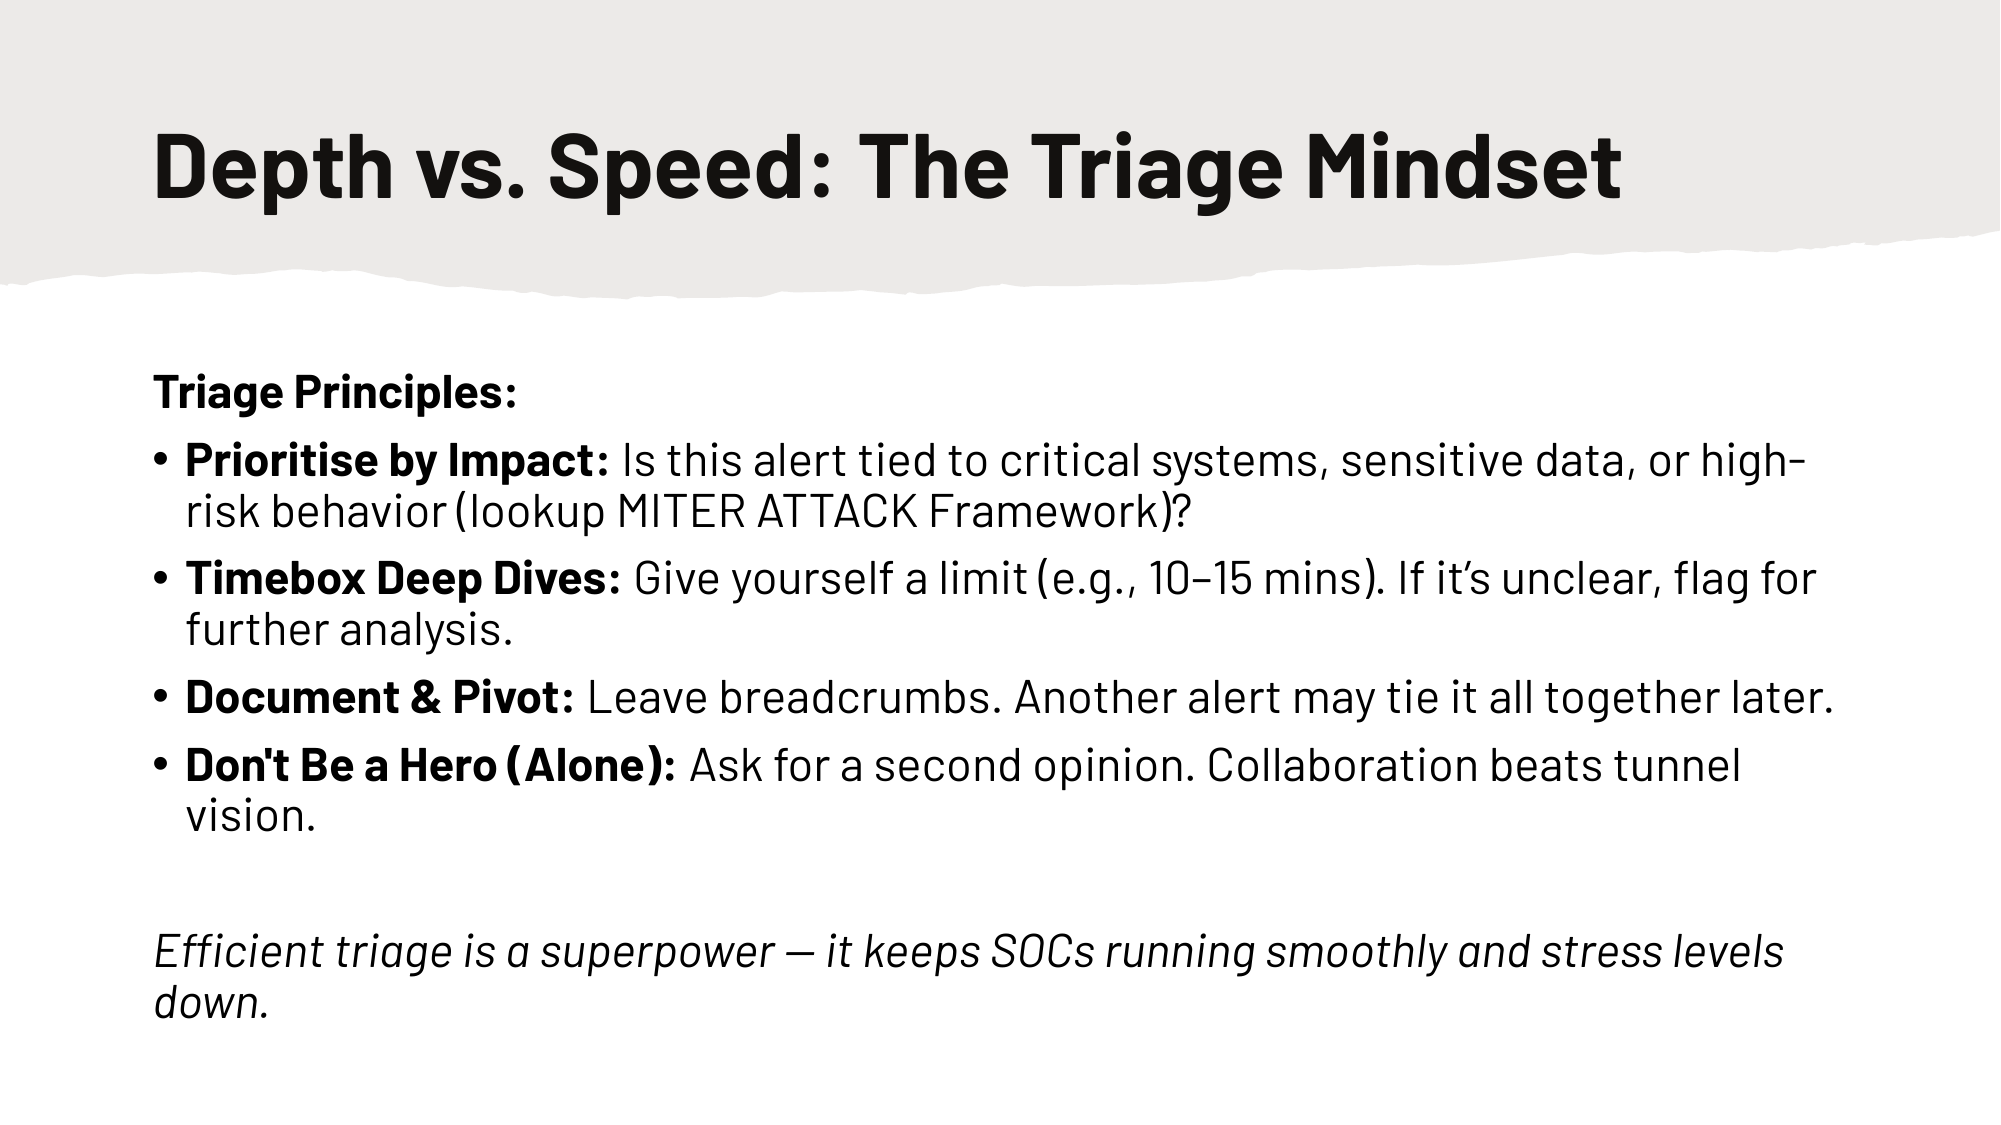

# Depth vs. Speed: The Triage Mindset
Triage Principles:
Prioritise by Impact: Is this alert tied to critical systems, sensitive data, or high-risk behavior (lookup MITER ATTACK Framework)?
Timebox Deep Dives: Give yourself a limit (e.g., 10–15 mins). If it’s unclear, flag for further analysis.
Document & Pivot: Leave breadcrumbs. Another alert may tie it all together later.
Don't Be a Hero (Alone): Ask for a second opinion. Collaboration beats tunnel vision.

Efficient triage is a superpower — it keeps SOCs running smoothly and stress levels down.